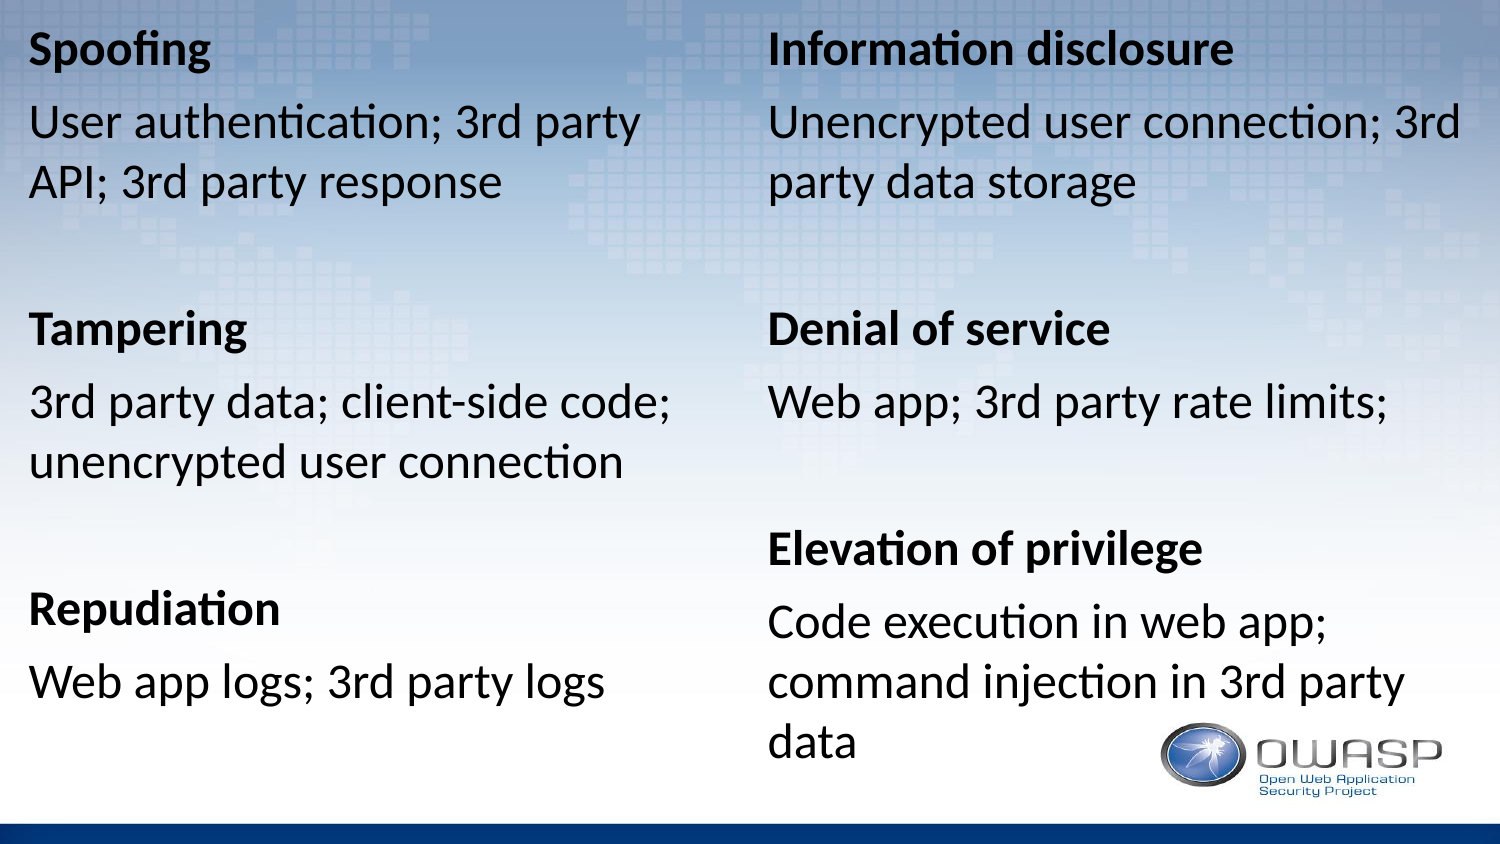

Spoofing
User authentication; 3rd party API; 3rd party response

Tampering
3rd party data; client-side code; unencrypted user connection

Repudiation
Web app logs; 3rd party logs

Information disclosure
Unencrypted user connection; 3rd party data storage

Denial of service
Web app; 3rd party rate limits;

Elevation of privilege
Code execution in web app; command injection in 3rd party data